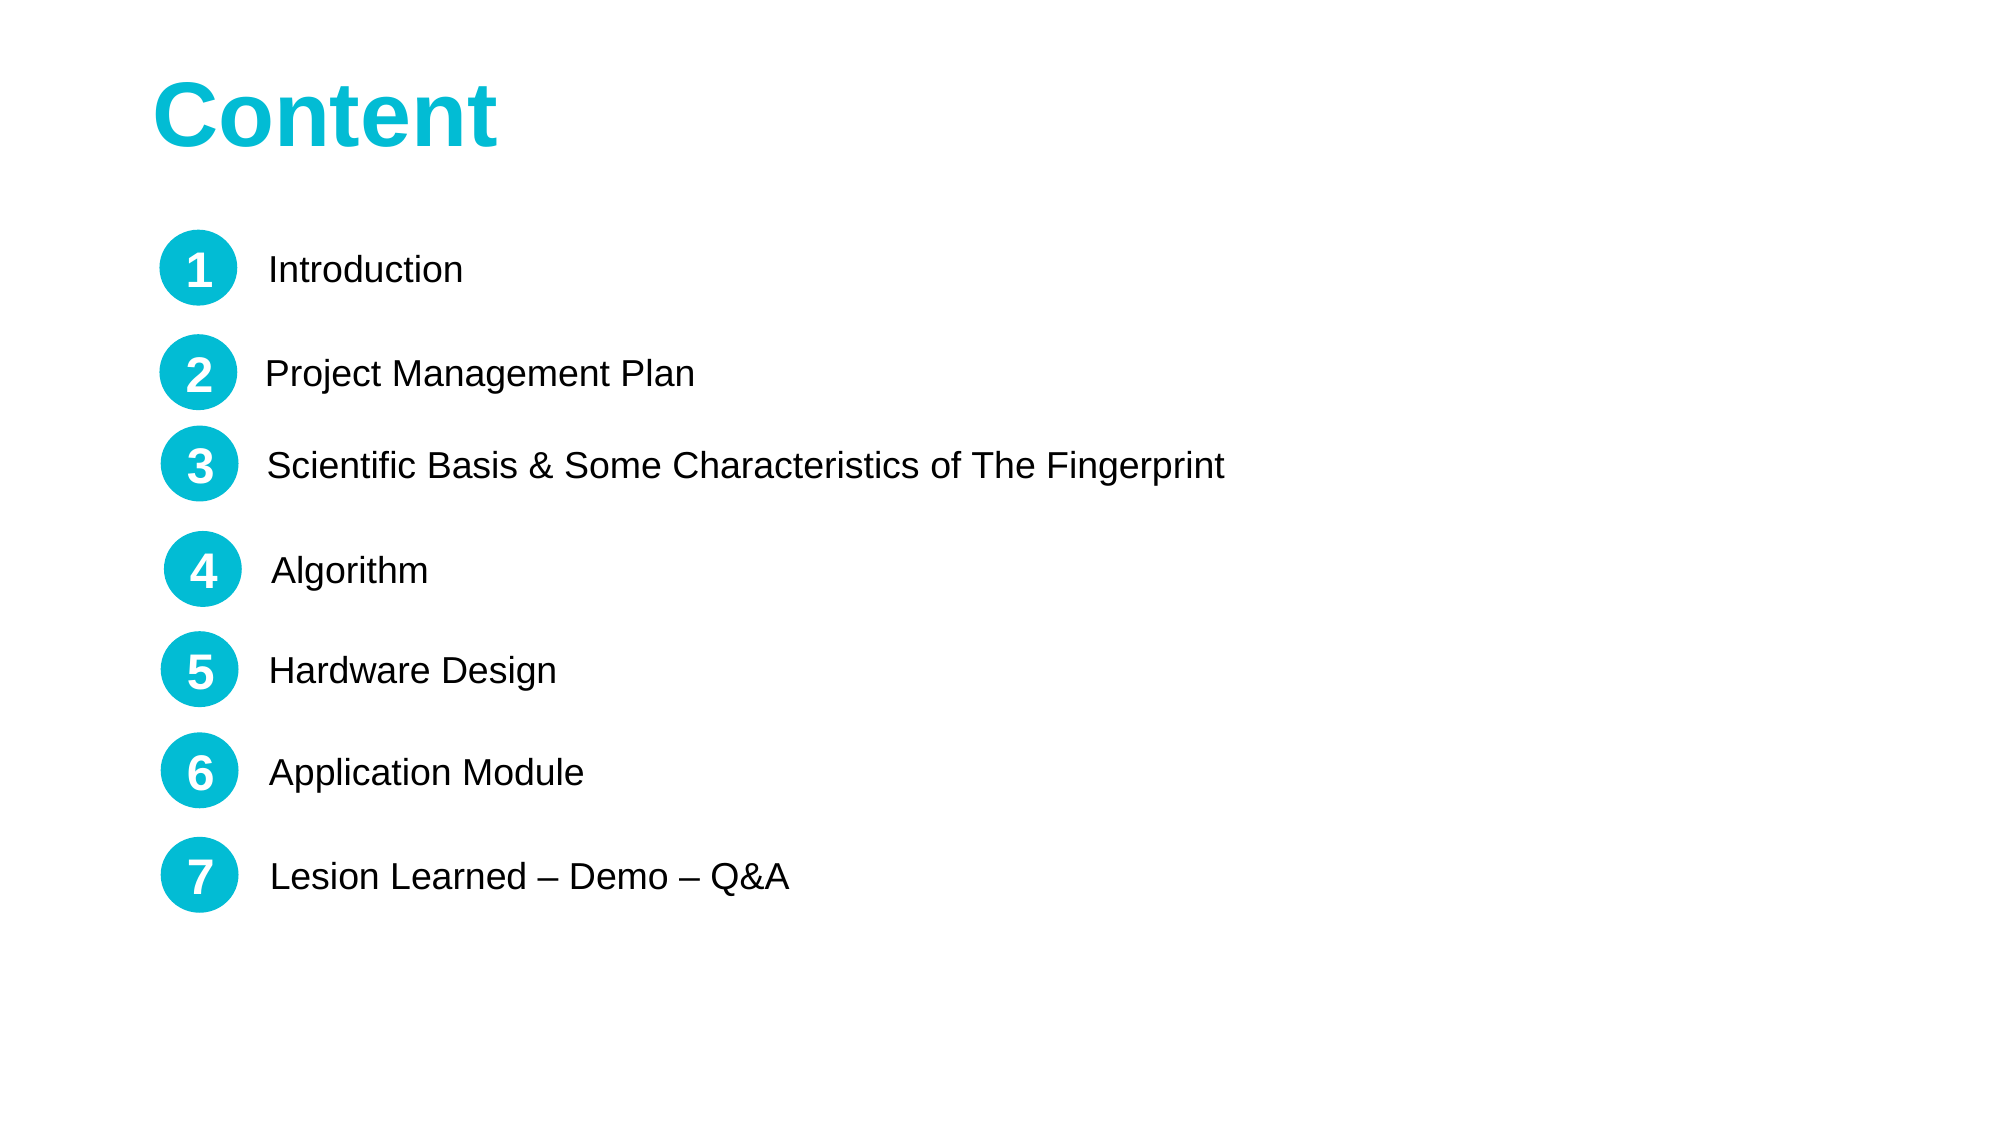

Content
1
Introduction
2
Project Management Plan
3
Scientific Basis & Some Characteristics of The Fingerprint
4
Algorithm
5
Hardware Design
6
Application Module
7
Lesion Learned – Demo – Q&A